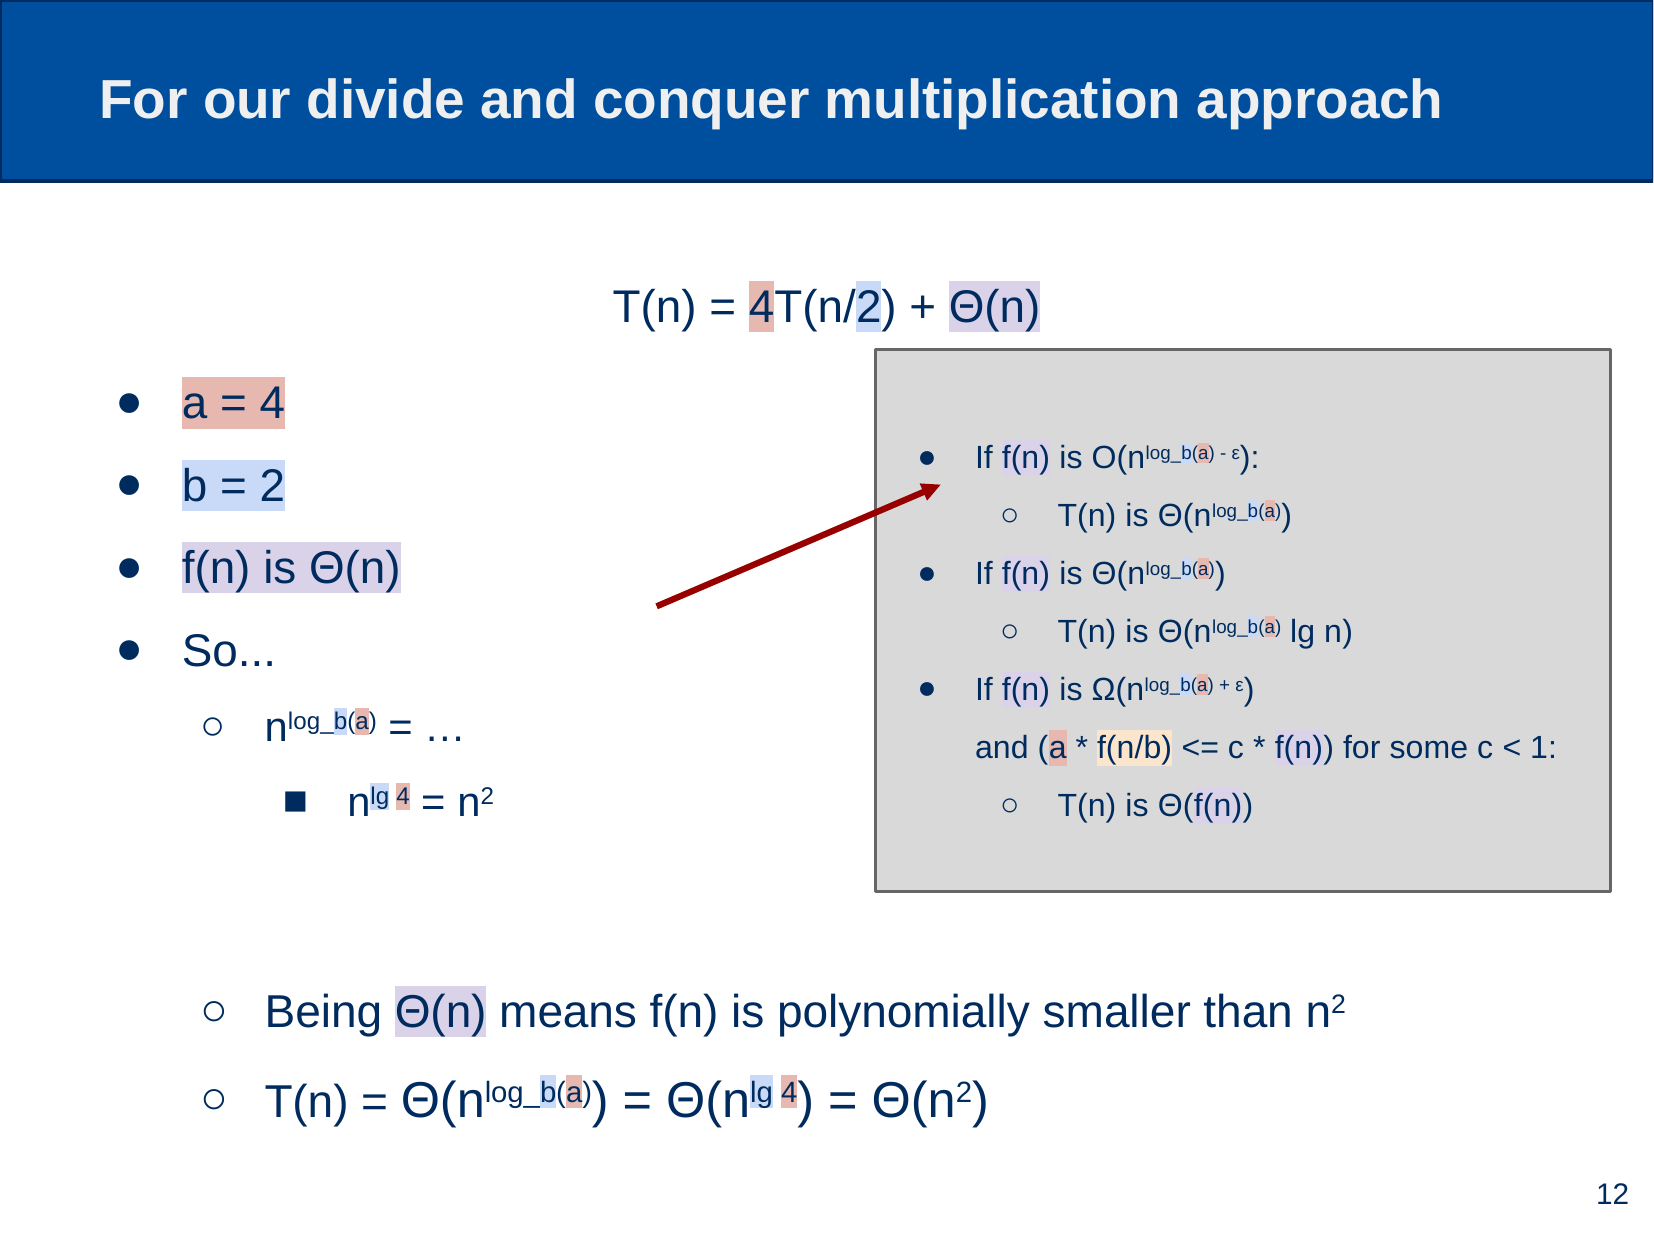

# For our divide and conquer multiplication approach
T(n) = 4T(n/2) + Θ(n)
a = 4
b = 2
f(n) is Θ(n)
So...
nlog_b(a) = …
nlg 4 = n2
If f(n) is O(nlog_b(a) - ε):
T(n) is Θ(nlog_b(a))
If f(n) is Θ(nlog_b(a))
T(n) is Θ(nlog_b(a) lg n)
If f(n) is Ω(nlog_b(a) + ε)
and (a * f(n/b) <= c * f(n)) for some c < 1:
T(n) is Θ(f(n))
Being Θ(n) means f(n) is polynomially smaller than n2
T(n) = Θ(nlog_b(a)) = Θ(nlg 4) = Θ(n2)
12